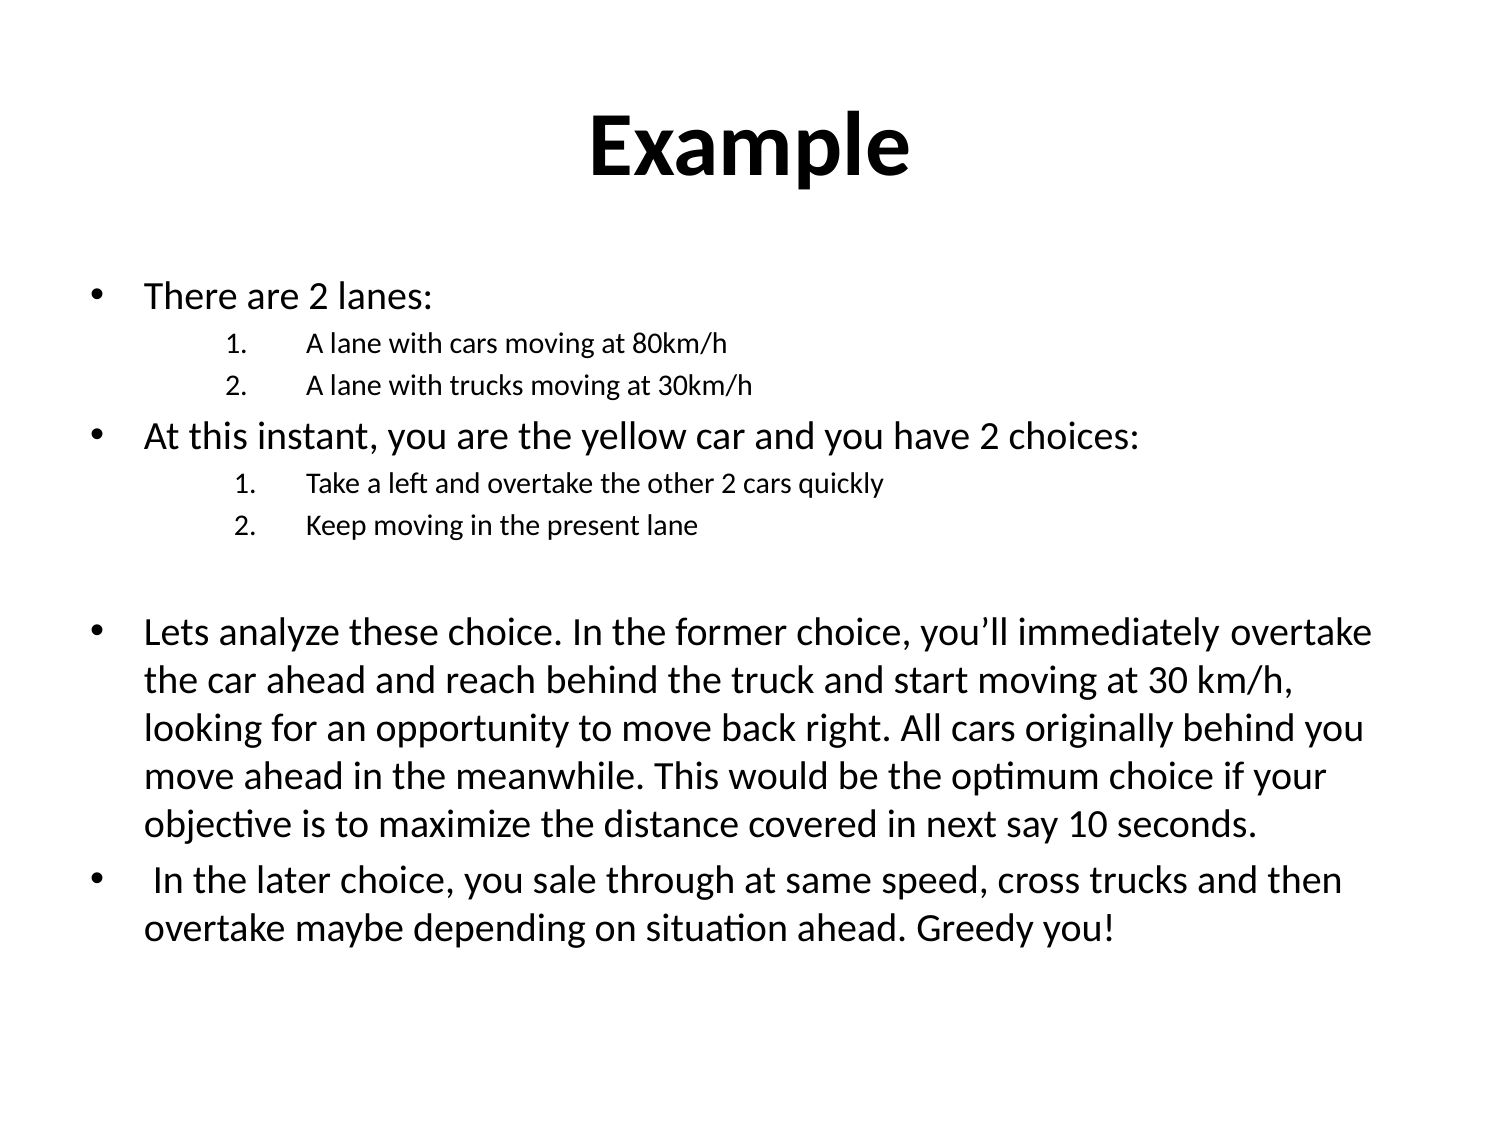

# Example
There are 2 lanes:
A lane with cars moving at 80km/h
A lane with trucks moving at 30km/h
At this instant, you are the yellow car and you have 2 choices:
Take a left and overtake the other 2 cars quickly
Keep moving in the present lane

Lets analyze these choice. In the former choice, you’ll immediately overtake the car ahead and reach behind the truck and start moving at 30 km/h, looking for an opportunity to move back right. All cars originally behind you move ahead in the meanwhile. This would be the optimum choice if your objective is to maximize the distance covered in next say 10 seconds.
 In the later choice, you sale through at same speed, cross trucks and then overtake maybe depending on situation ahead. Greedy you!